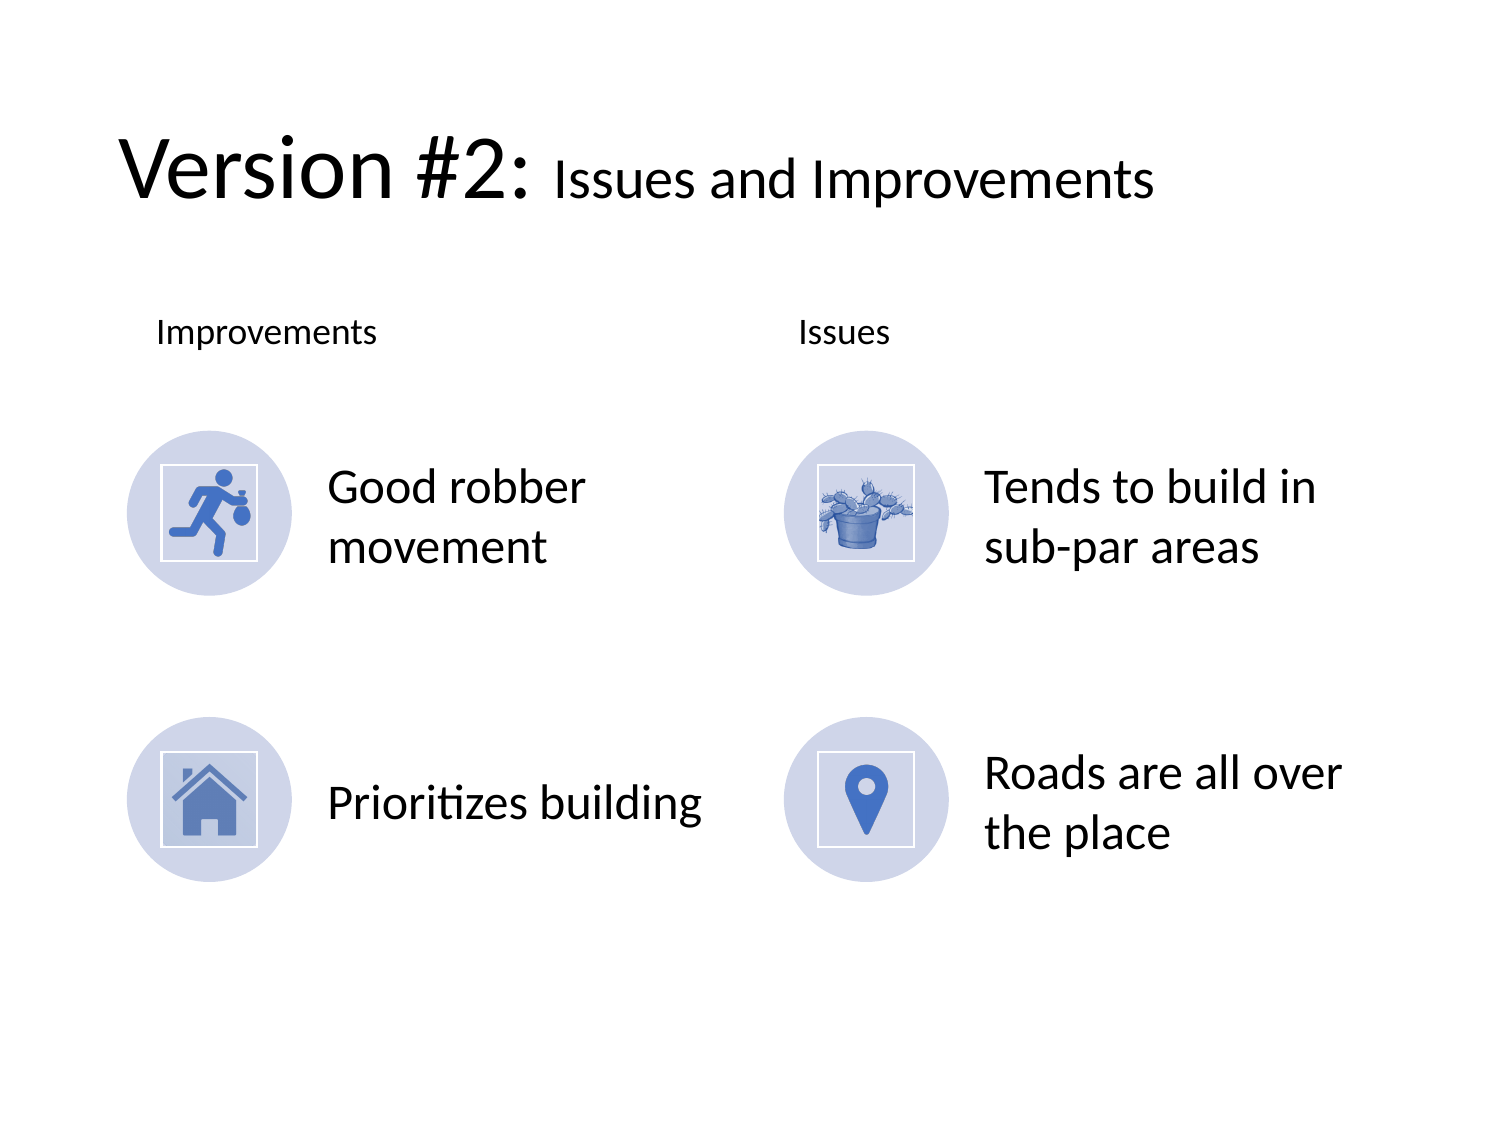

# Version #2: Issues and Improvements
Good robber movement
Tends to build in sub-par areas
Prioritizes building
Roads are all over the place
Improvements
Issues